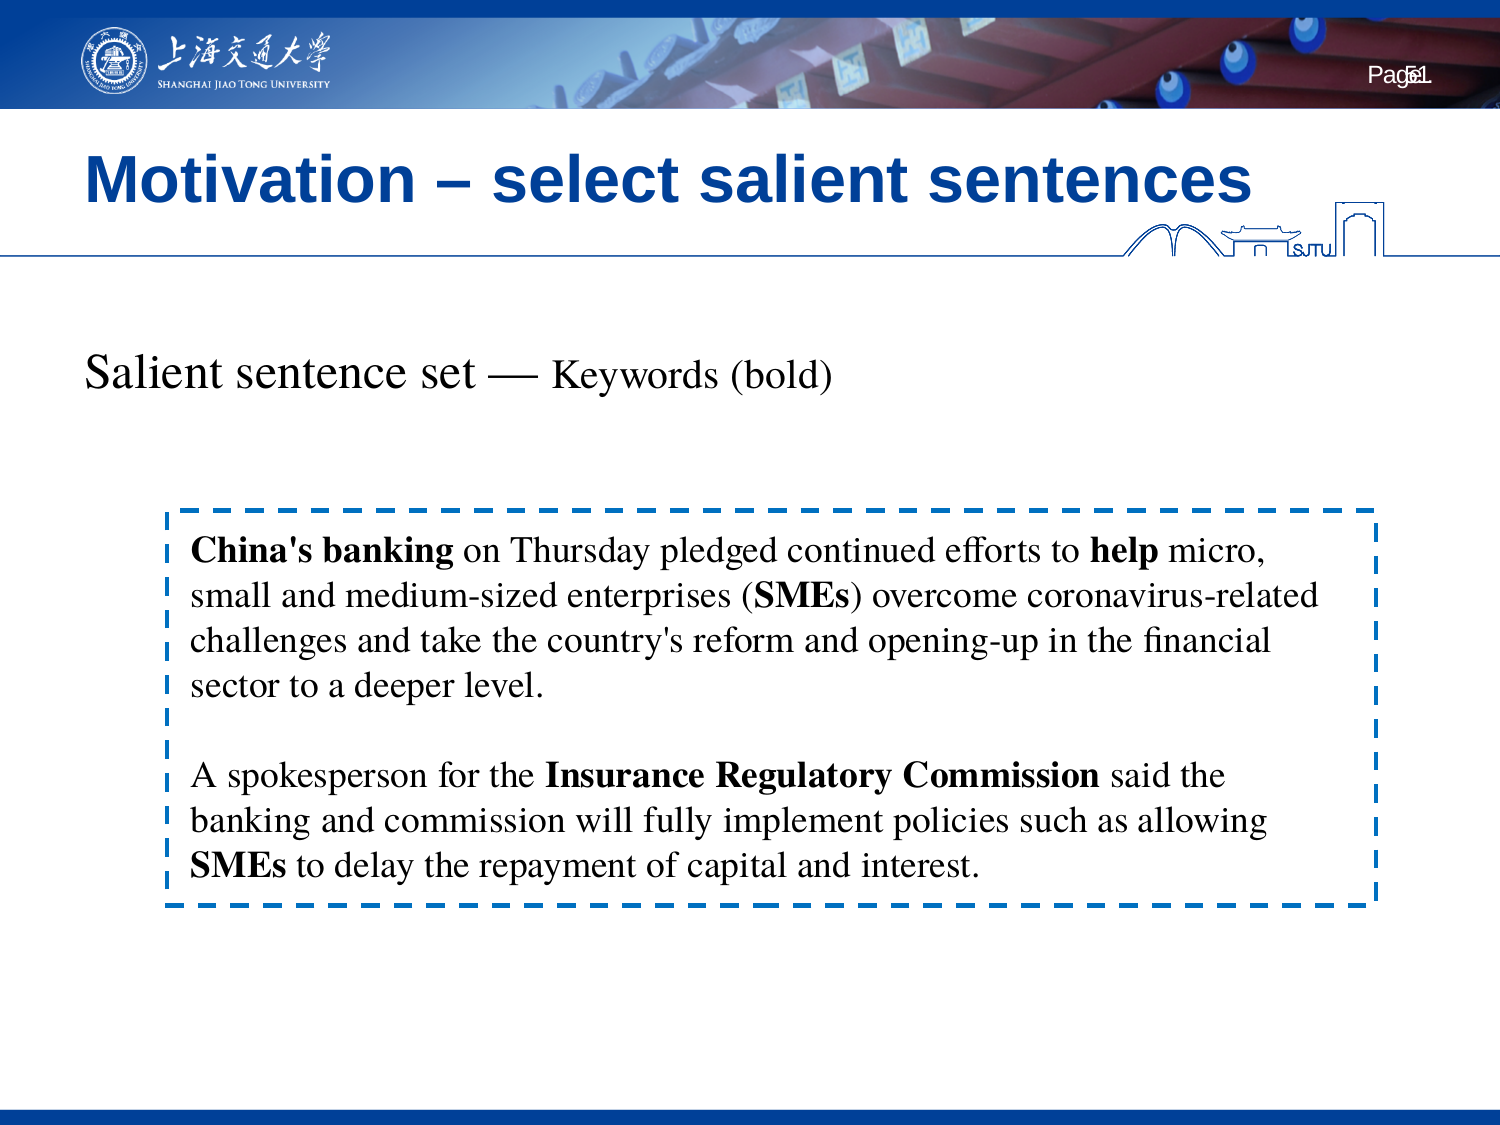

# Motivation – select salient sentences
Salient sentence set — Keywords (bold)

China's banking on Thursday pledged continued efforts to help micro, small and medium-sized enterprises (SMEs) overcome coronavirus-related challenges and take the country's reform and opening-up in the financial sector to a deeper level.

A spokesperson for the Insurance Regulatory Commission said the banking and commission will fully implement policies such as allowing SMEs to delay the repayment of capital and interest.